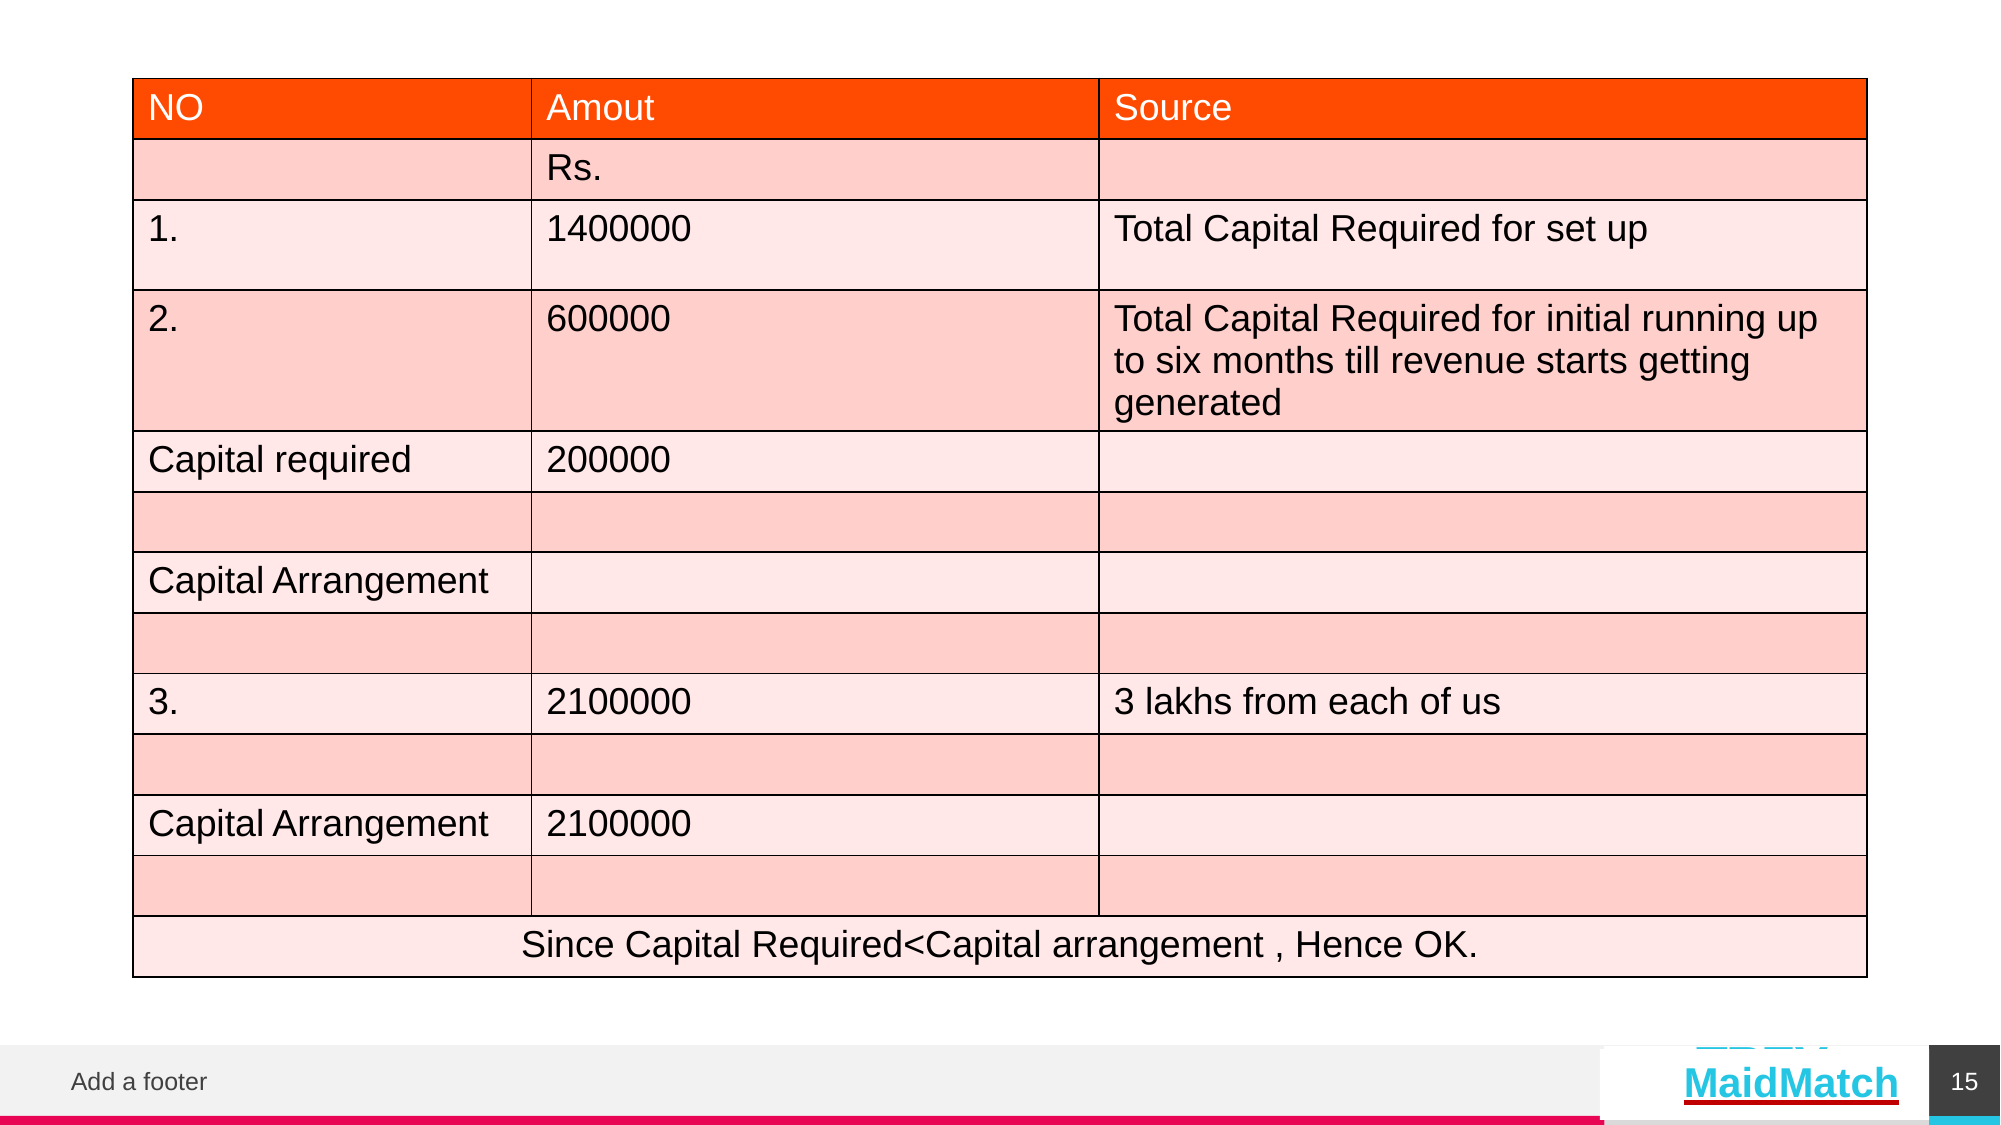

| NO | Amout | Source |
| --- | --- | --- |
|  | Rs. |  |
| 1. | 1400000 | Total Capital Required for set up |
| 2. | 600000 | Total Capital Required for initial running up to six months till revenue starts getting generated |
| Capital required | 200000 |  |
|  |  |  |
| Capital Arrangement |  |  |
|  |  |  |
| 3. | 2100000 | 3 lakhs from each of us |
|  |  |  |
| Capital Arrangement | 2100000 |  |
|  |  |  |
| Since Capital Required<Capital arrangement , Hence OK. |  |  |
15
MaidMatch
Add a footer